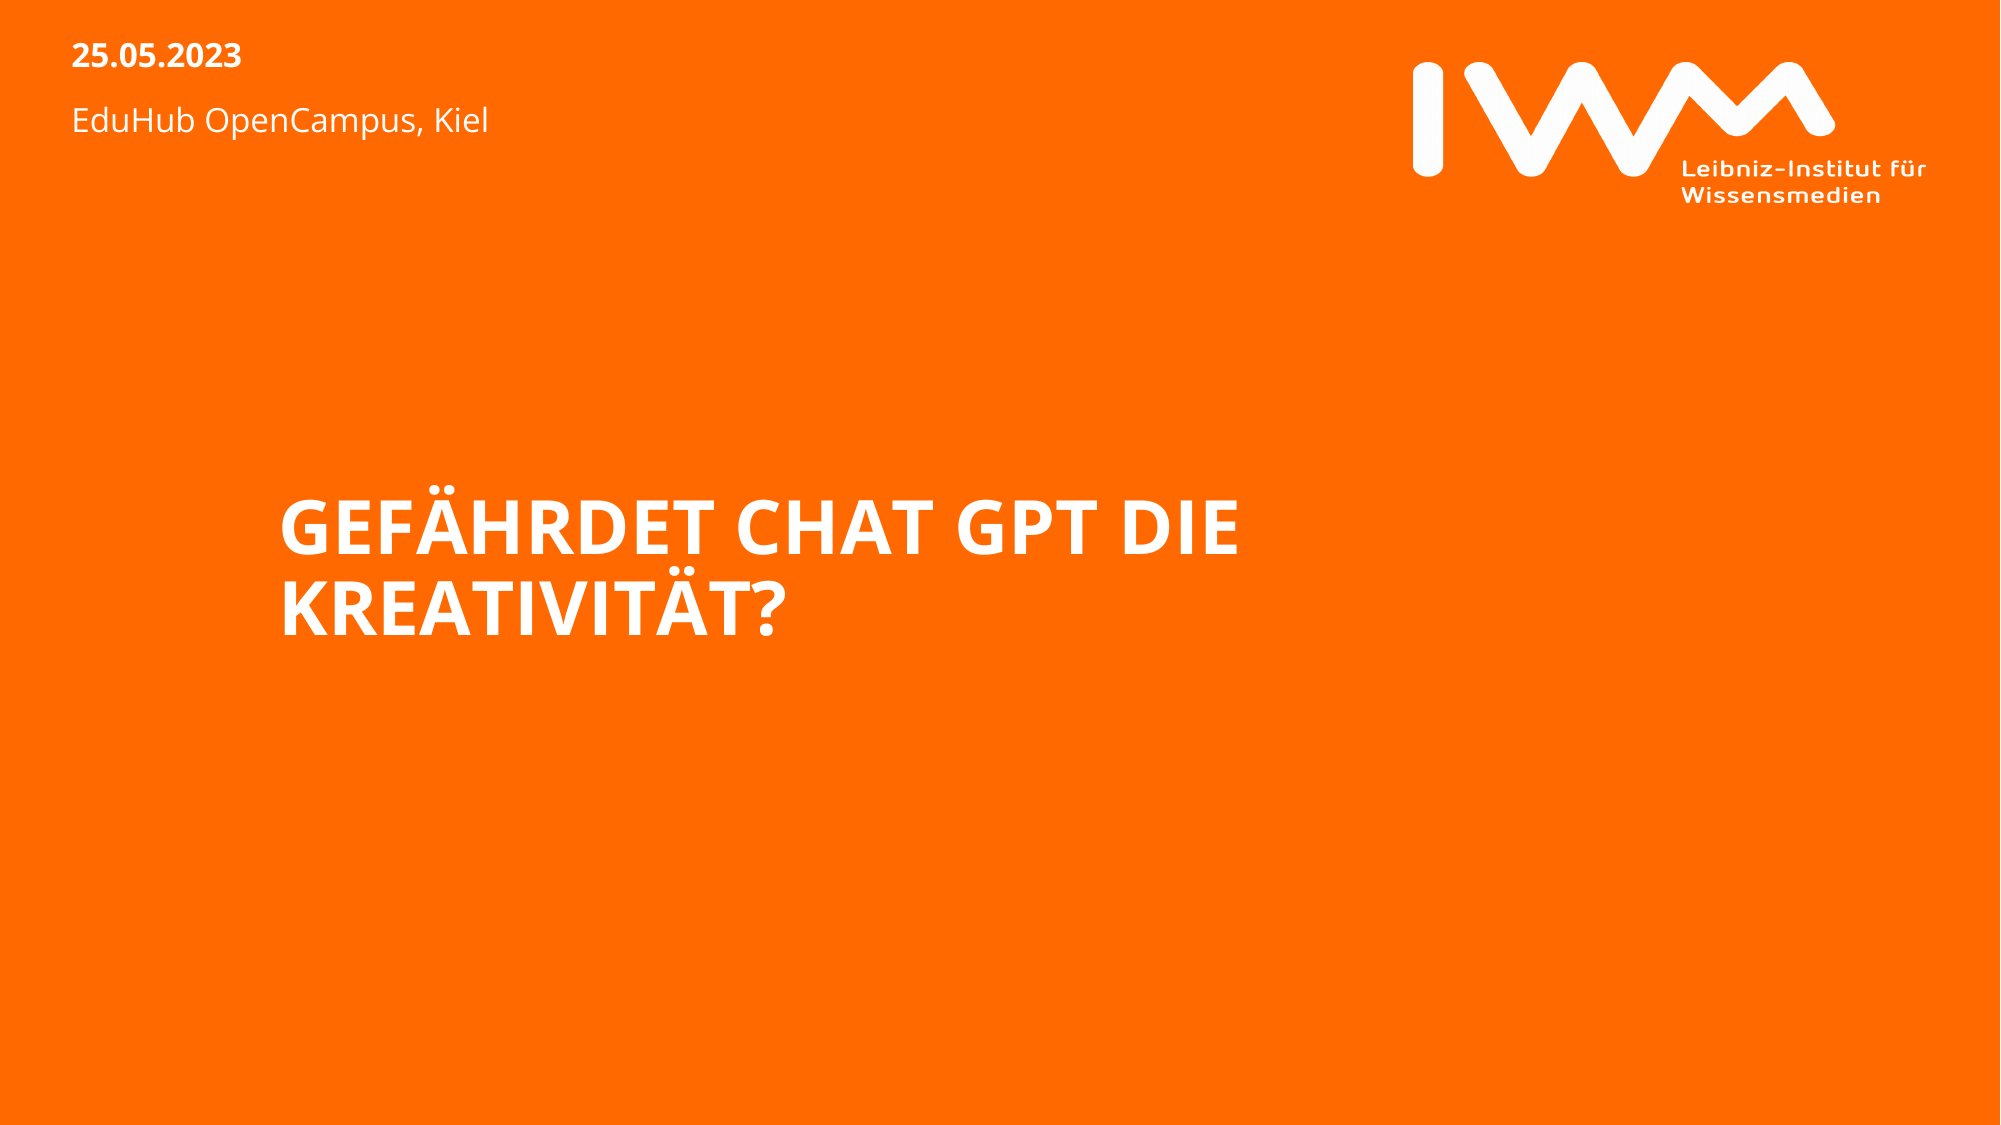

25.05.2023
EduHub OpenCampus, Kiel
# Gefährdet Chat GPT die Kreativität?